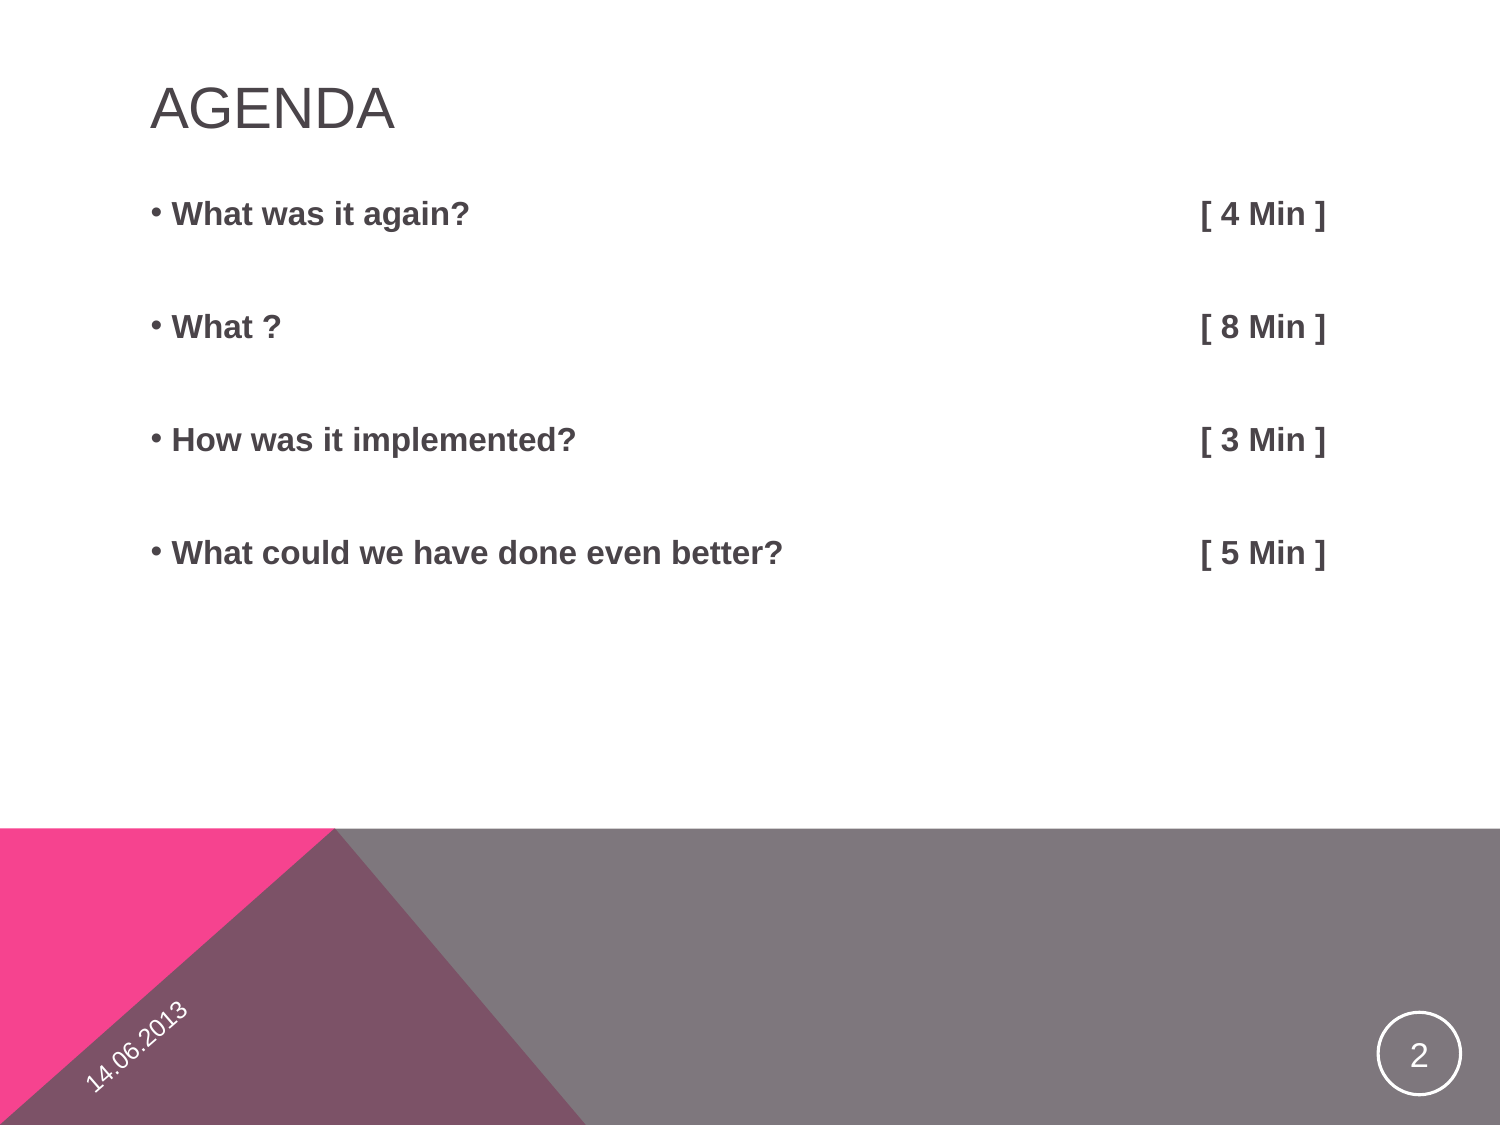

# Agenda
 What was it again?					[ 4 Min ]

 What ? 							[ 8 Min ]

 How was it implemented?					[ 3 Min ]

 What could we have done even better?			[ 5 Min ]

14.06.2013
2